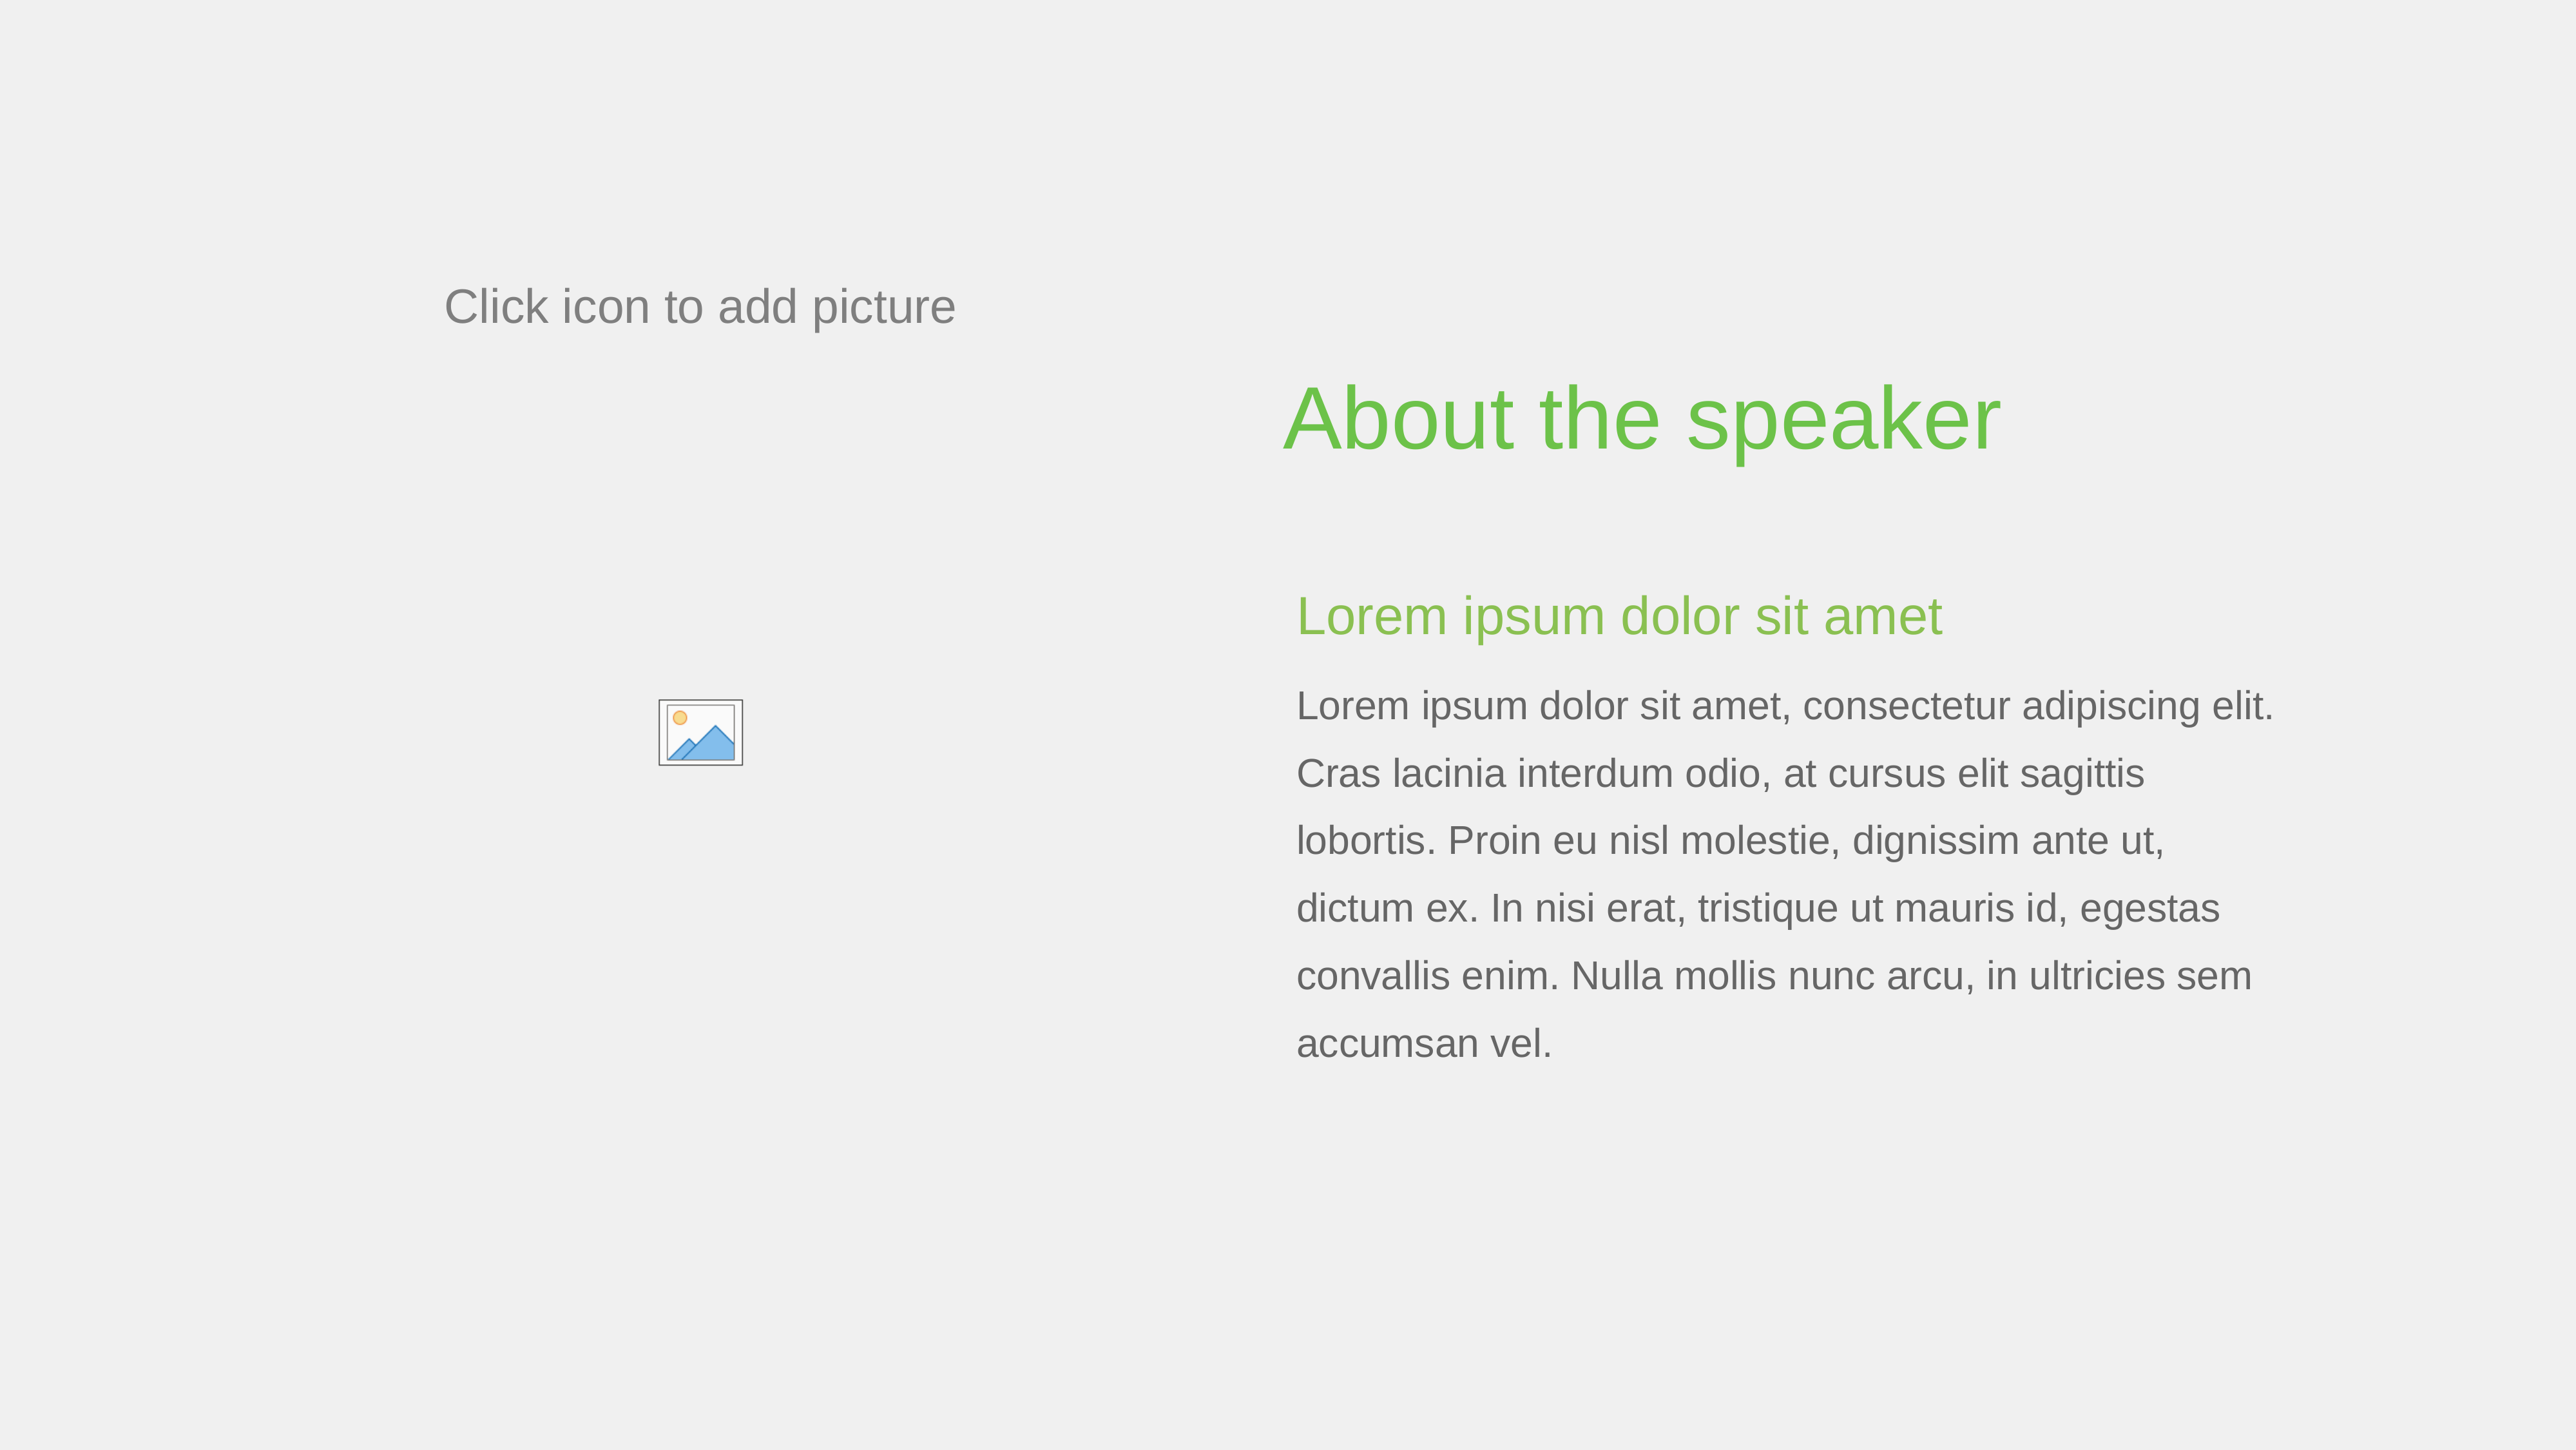

# About the speaker
Lorem ipsum dolor sit amet
Lorem ipsum dolor sit amet, consectetur adipiscing elit. Cras lacinia interdum odio, at cursus elit sagittis lobortis. Proin eu nisl molestie, dignissim ante ut, dictum ex. In nisi erat, tristique ut mauris id, egestas convallis enim. Nulla mollis nunc arcu, in ultricies sem accumsan vel.